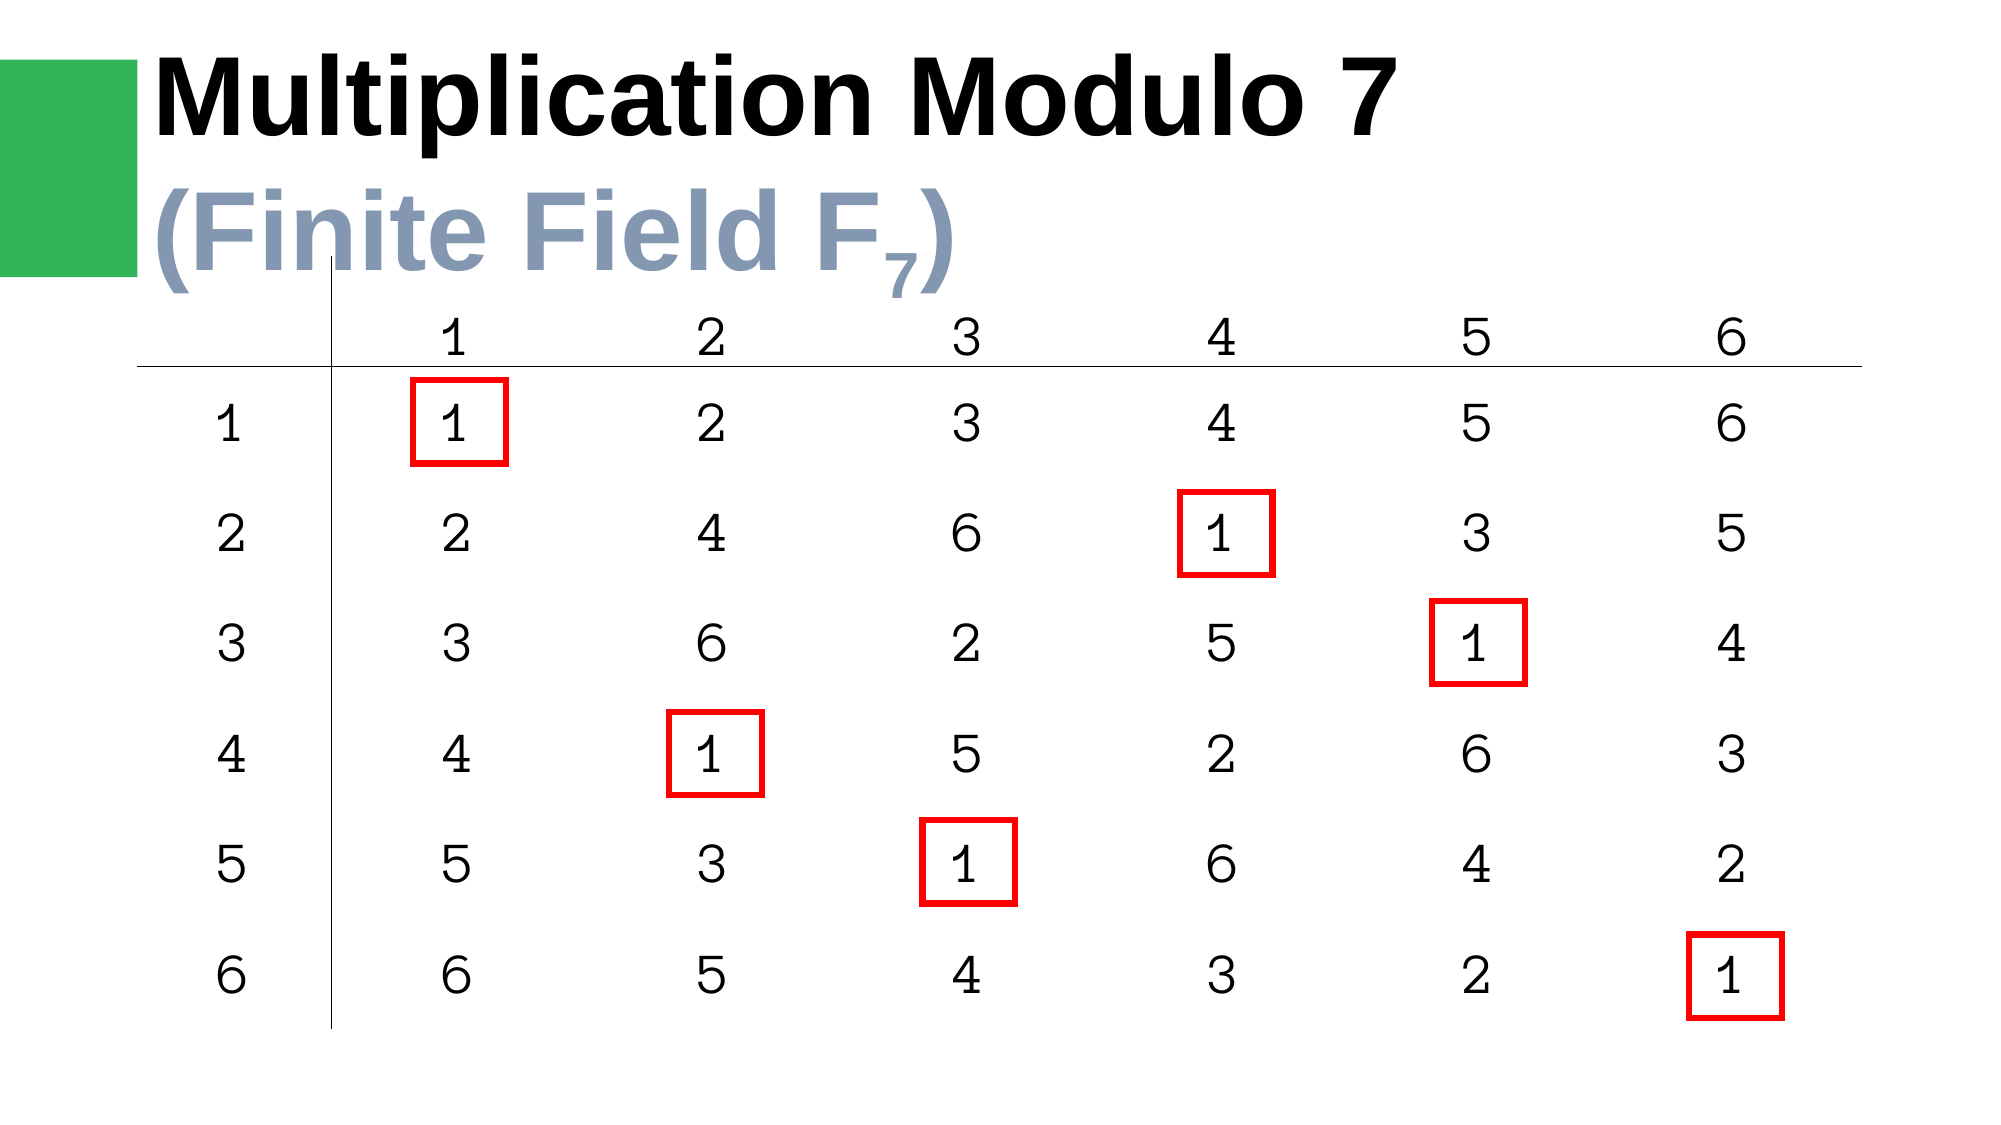

# Multiplication Modulo 7          (Finite Field F7)
|  | 1 | 2 | 3 | 4 | 5 | 6 |
| --- | --- | --- | --- | --- | --- | --- |
| 1 | 1 | 2 | 3 | 4 | 5 | 6 |
| 2 | 2 | 4 | 6 | 1 | 3 | 5 |
| 3 | 3 | 6 | 2 | 5 | 1 | 4 |
| 4 | 4 | 1 | 5 | 2 | 6 | 3 |
| 5 | 5 | 3 | 1 | 6 | 4 | 2 |
| 6 | 6 | 5 | 4 | 3 | 2 | 1 |